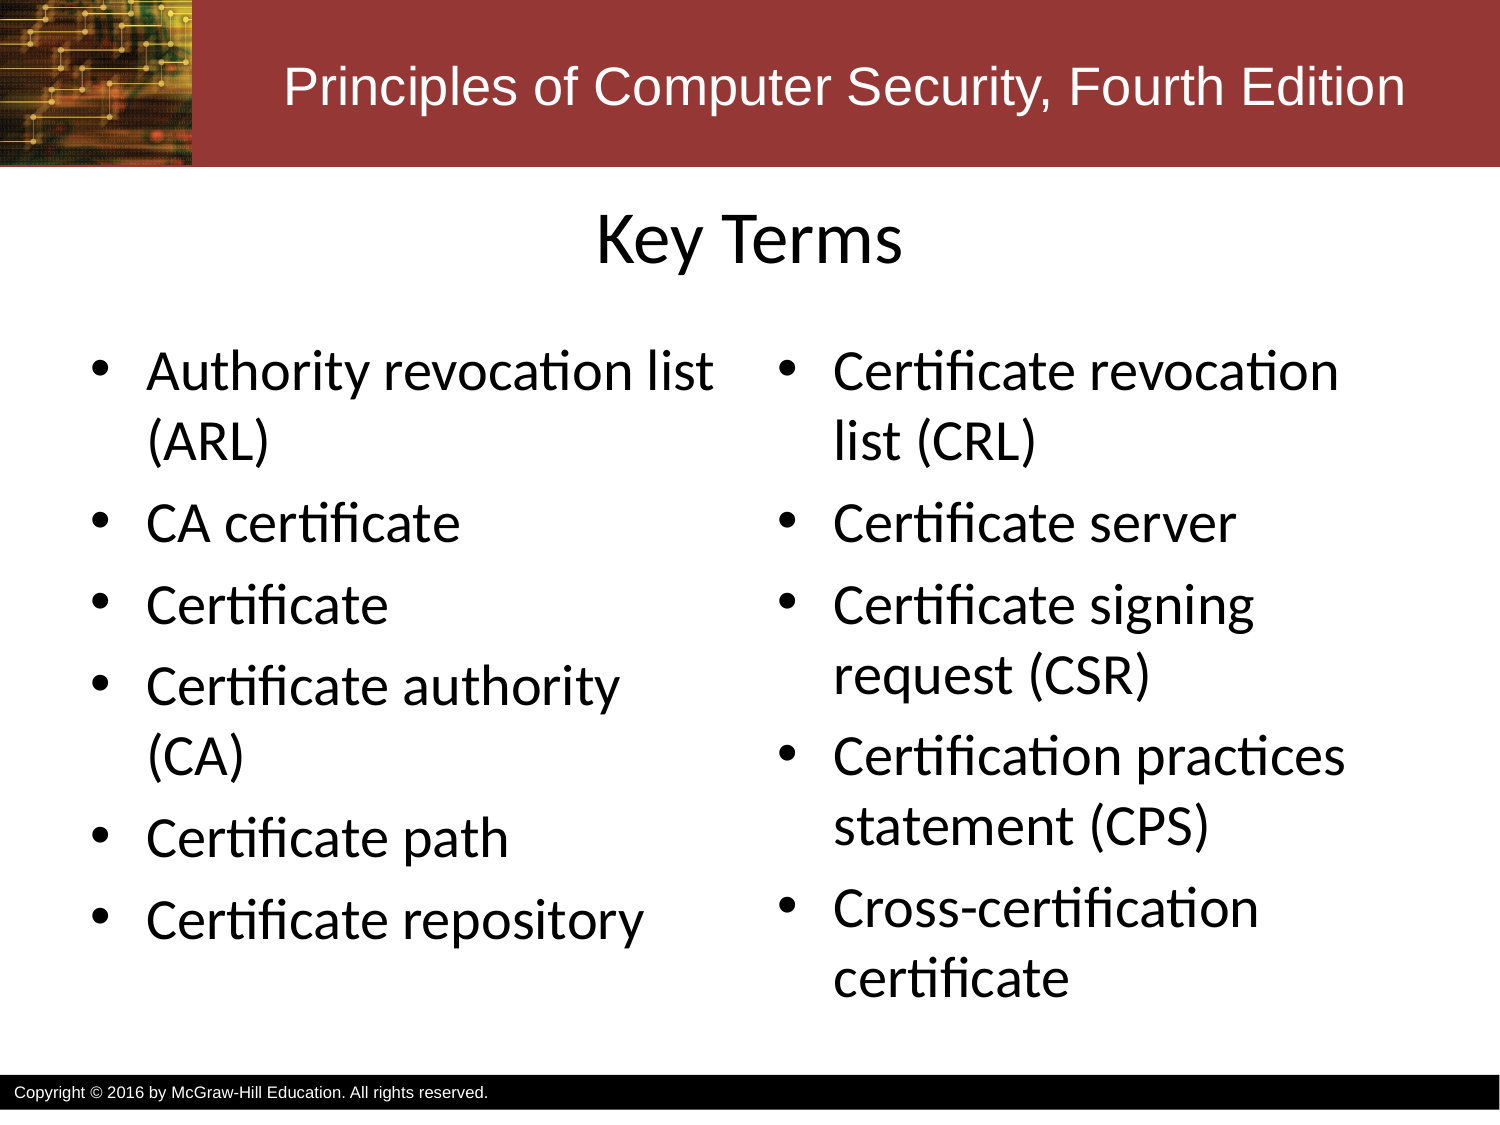

# Key Terms
Authority revocation list (ARL)
CA certificate
Certificate
Certificate authority (CA)
Certificate path
Certificate repository
Certificate revocation list (CRL)
Certificate server
Certificate signing request (CSR)
Certification practices statement (CPS)
Cross-certification certificate